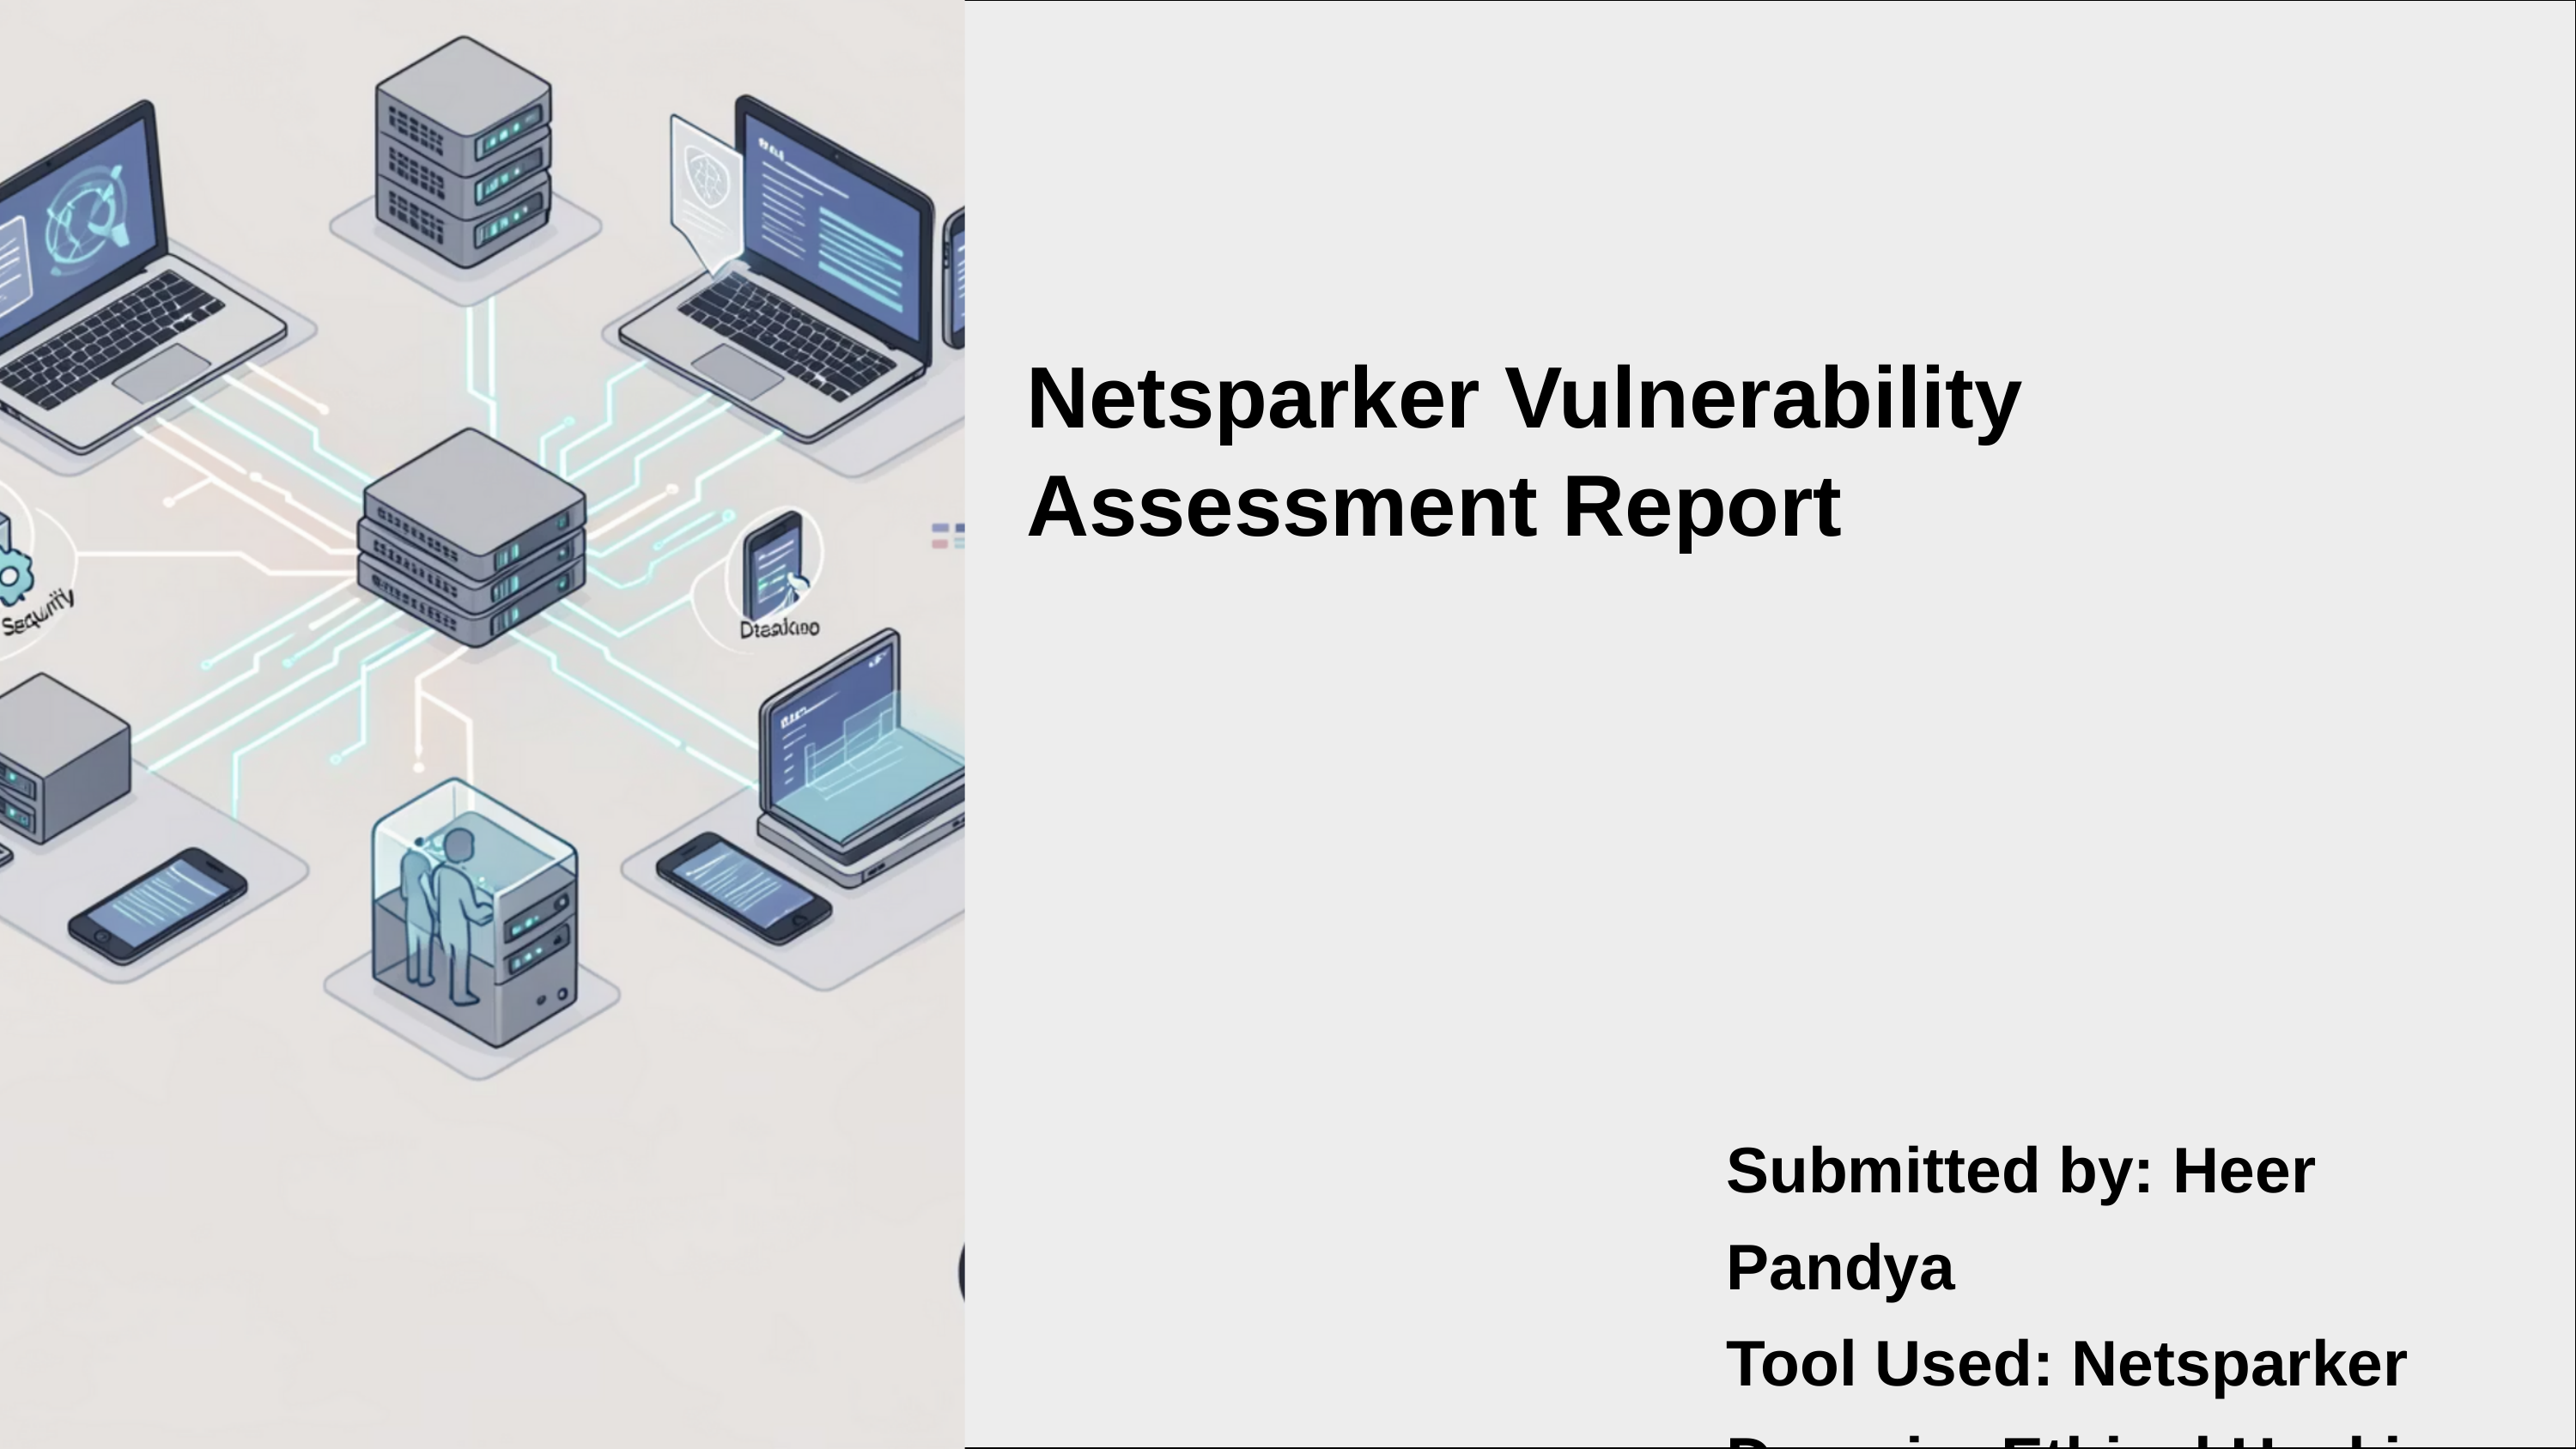

Netsparker Vulnerability Assessment Report
Submitted by: Heer Pandya
Tool Used: Netsparker
Domain: Ethical Hacking